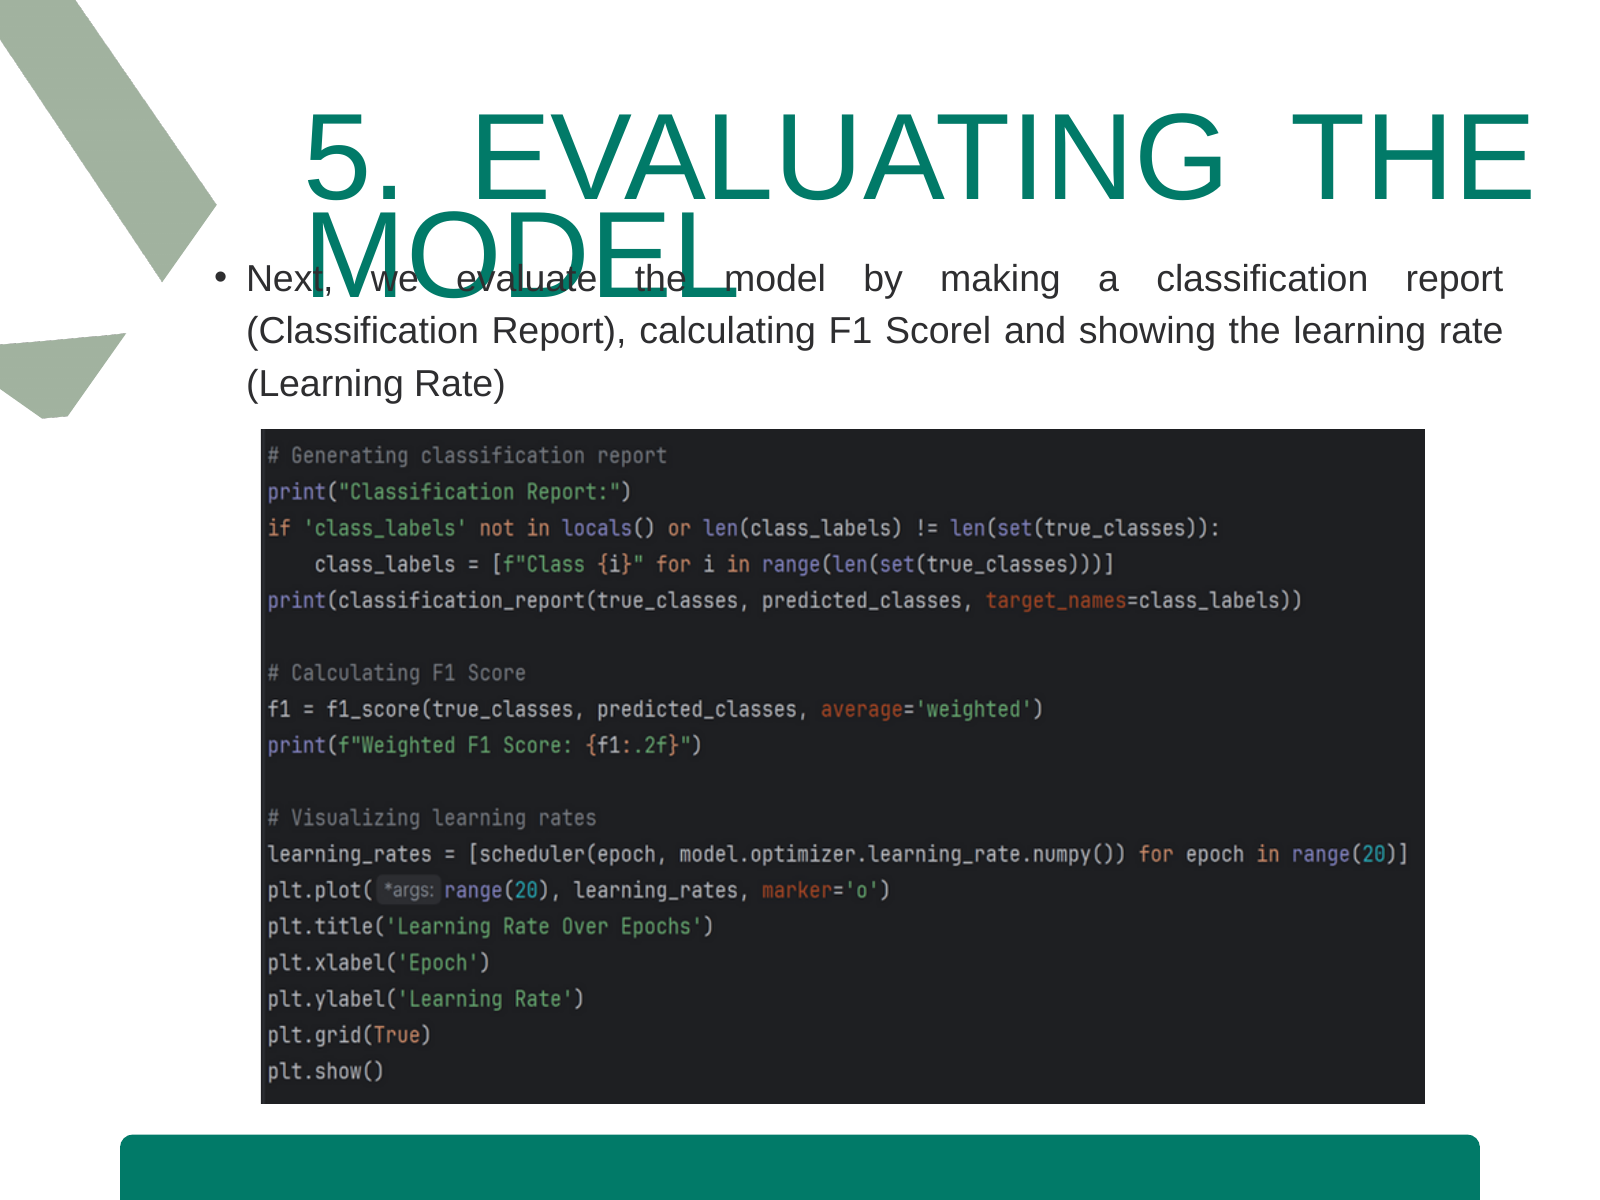

5. EVALUATING THE  MODEL
Next, we evaluate the model by making a classification report (Classification Report), calculating F1 Scorel and showing the learning rate (Learning Rate)